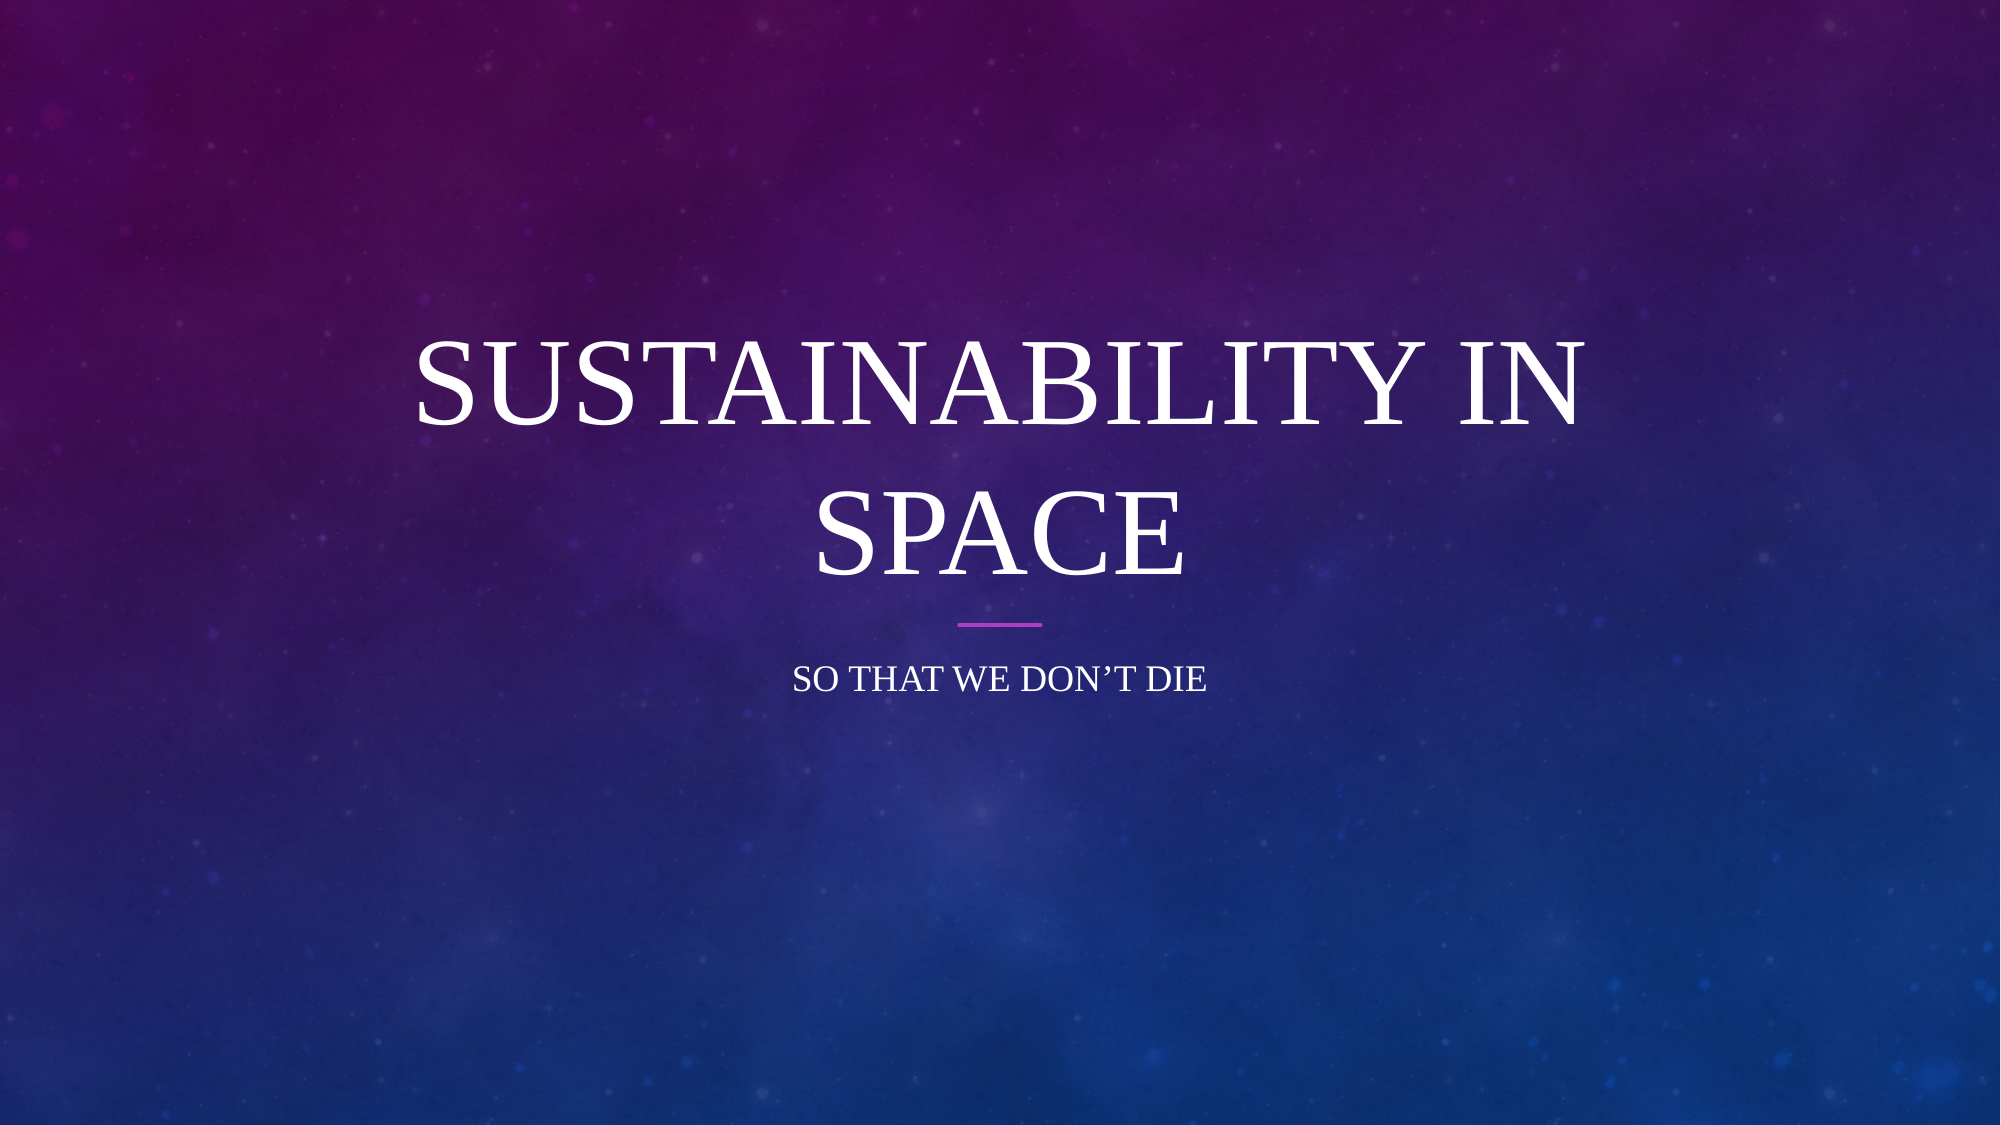

# Sustainability in space
So that we don’t die